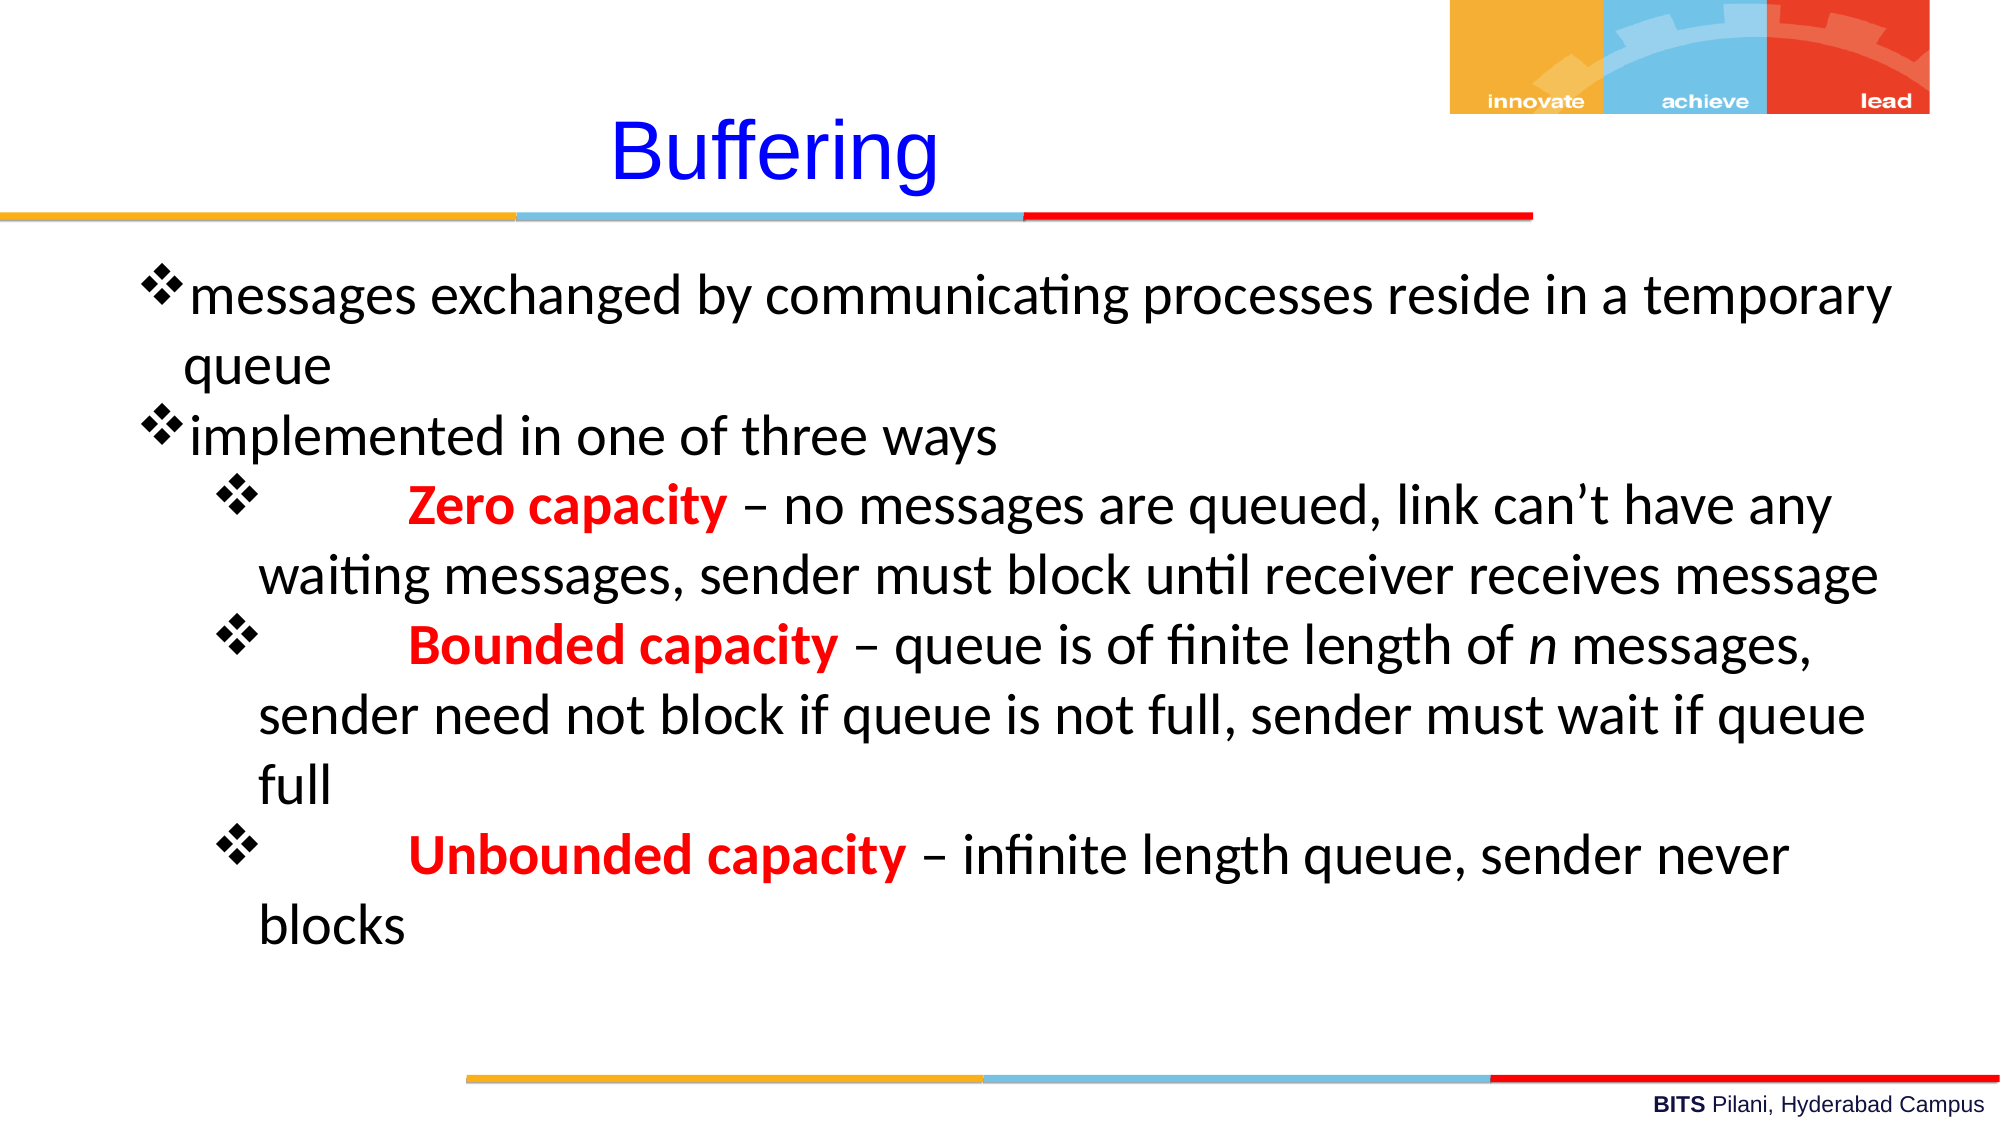

Buffering
messages exchanged by communicating processes reside in a temporary queue
implemented in one of three ways
	Zero capacity – no messages are queued, link can’t have any waiting messages, sender must block until receiver receives message
	Bounded capacity – queue is of finite length of n messages, sender need not block if queue is not full, sender must wait if queue full
	Unbounded capacity – infinite length queue, sender never blocks